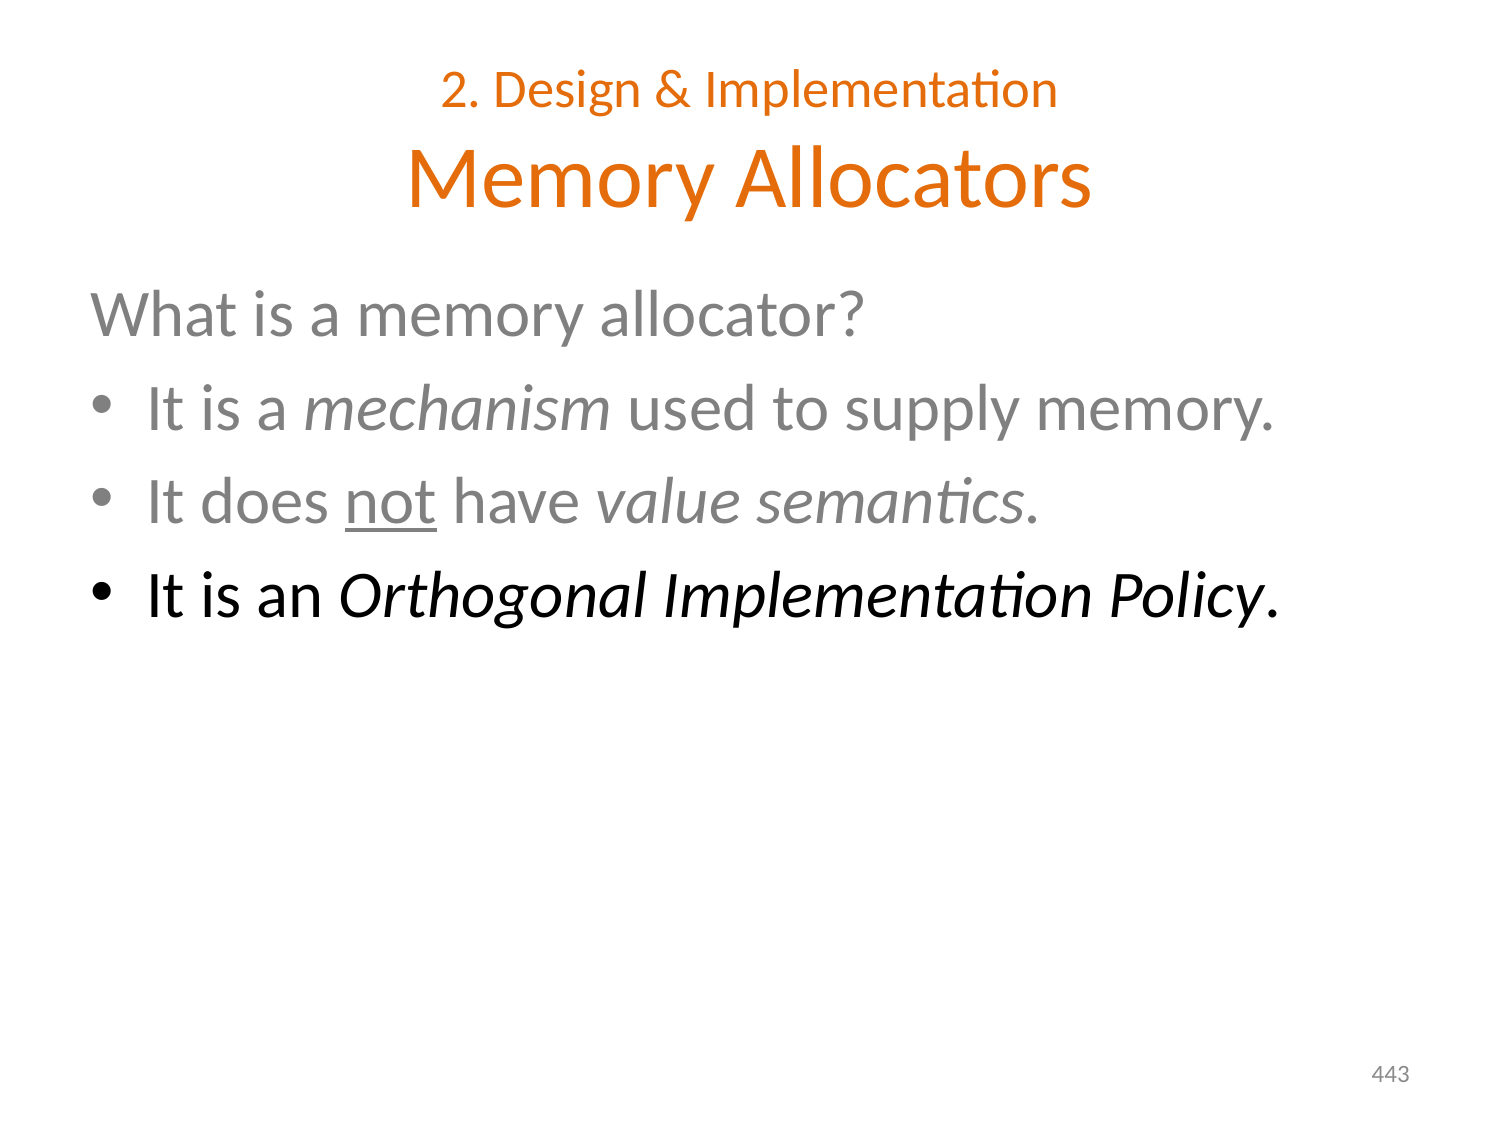

# 2. Design & Implementation Memory Allocators
What is a memory allocator?
It is a mechanism used to supply memory.
It does not have value semantics.
It is an Orthogonal Implementation Policy.

443